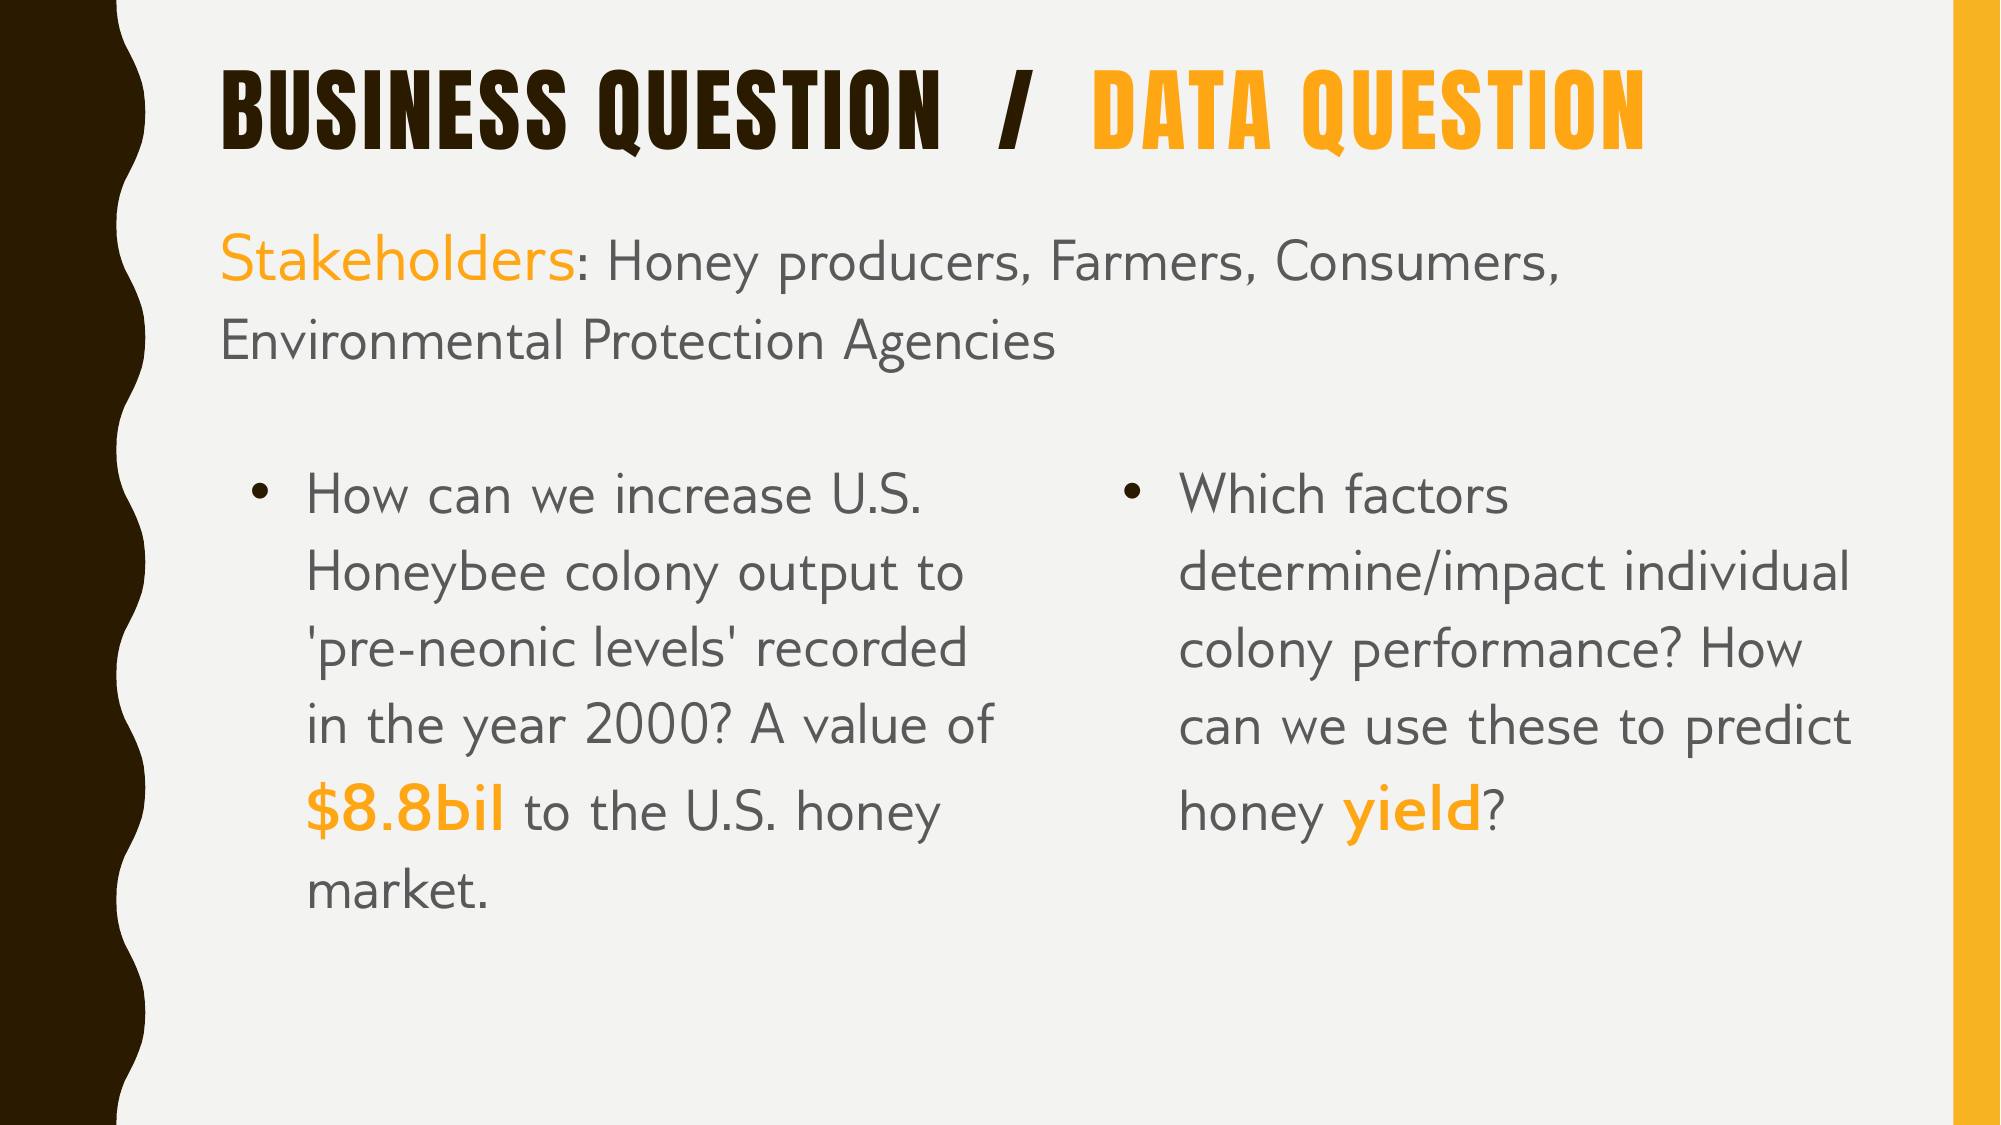

# Business Question  /  Data Question
Stakeholders: Honey producers, Farmers, Consumers, Environmental Protection Agencies

How can we increase U.S. Honeybee colony output to 'pre-neonic levels' recorded in the year 2000? A value of $8.8bil to the U.S. honey market.
Which factors determine/impact individual colony performance? How can we use these to predict honey yield?